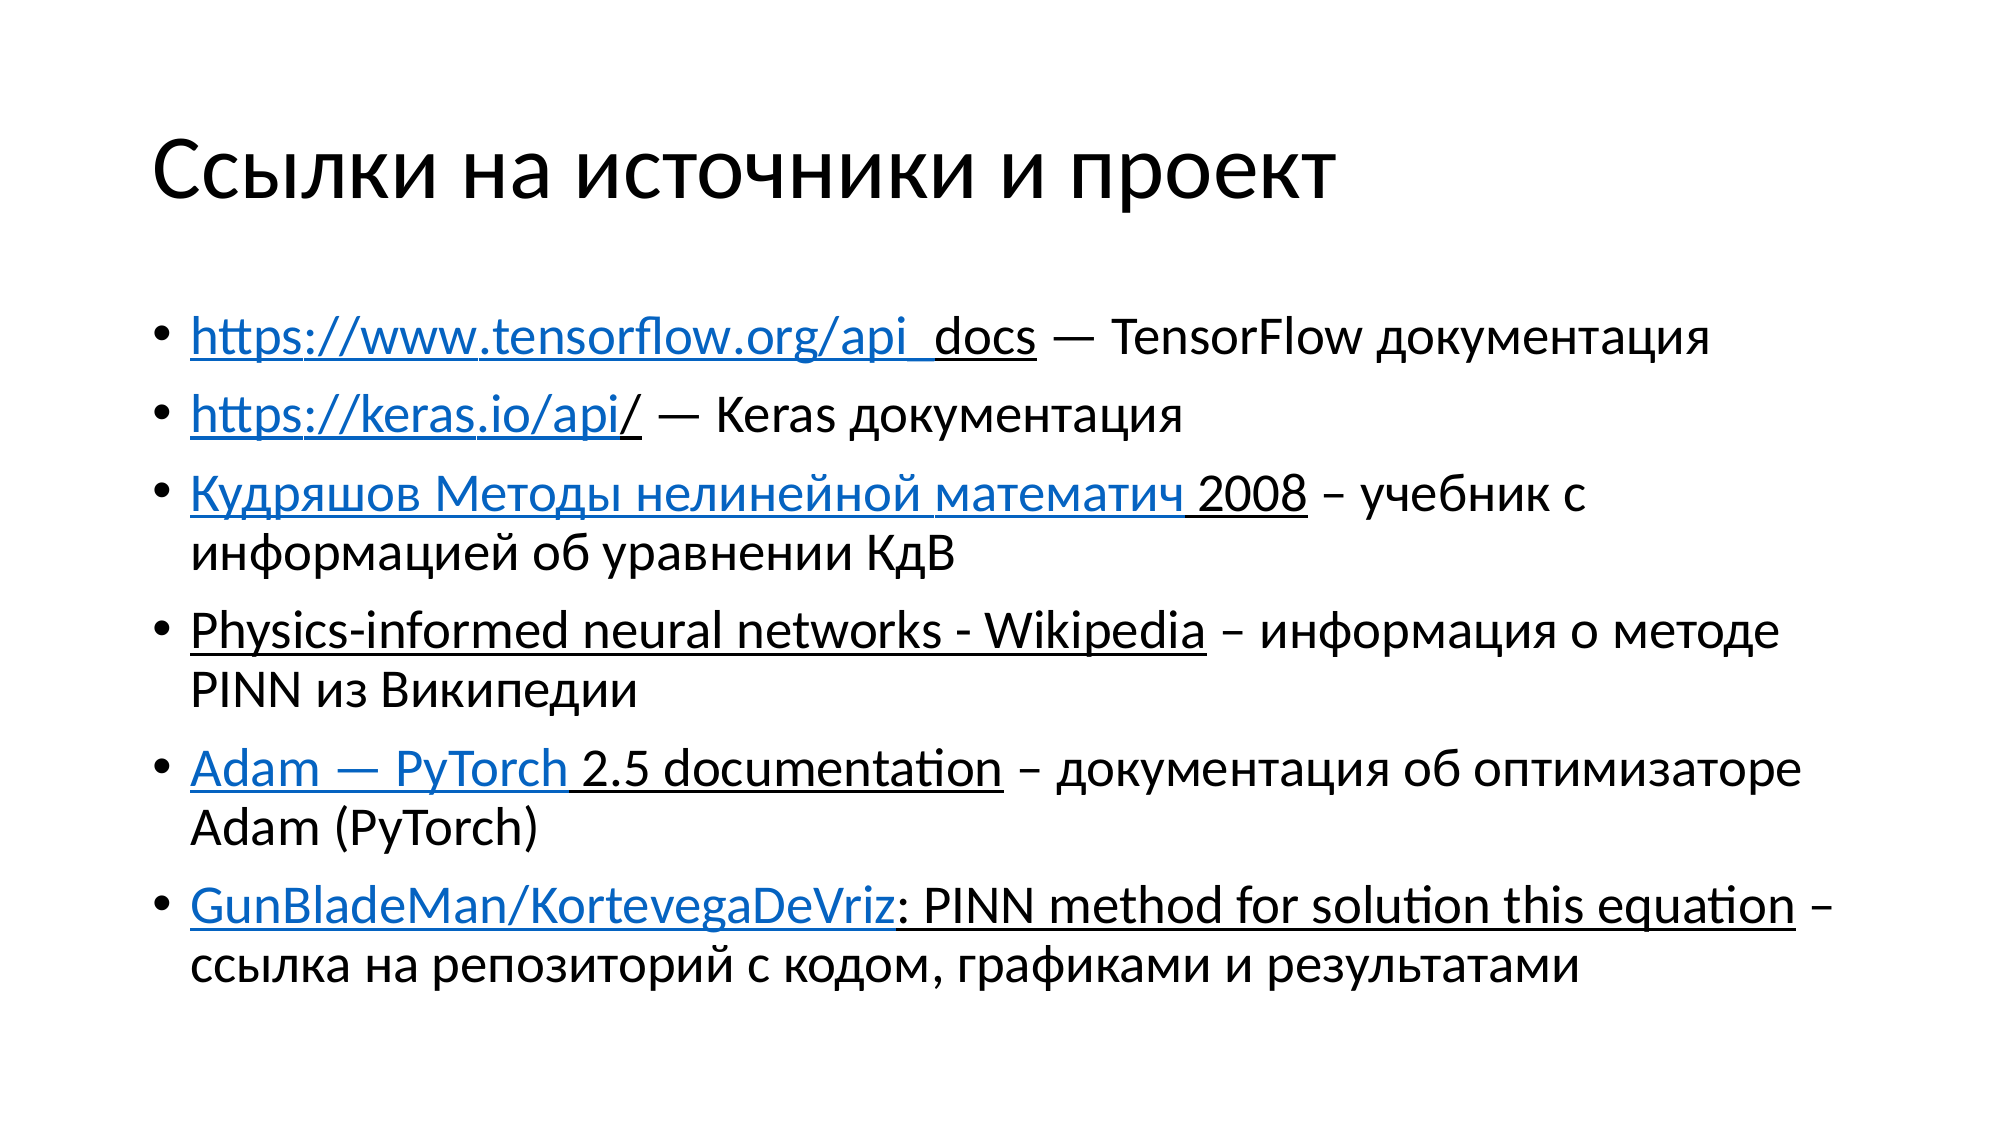

# Ссылки на источники и проект
https://www.tensorflow.org/api_docs — TensorFlow документация
https://keras.io/api/ — Keras документация
Кудряшов Методы нелинейной математич 2008 – учебник с информацией об уравнении КдВ
Physics-informed neural networks - Wikipedia – информация о методе PINN из Википедии
Adam — PyTorch 2.5 documentation – документация об оптимизаторе Adam (PyTorch)
GunBladeMan/KortevegaDeVriz: PINN method for solution this equation – ссылка на репозиторий с кодом, графиками и результатами